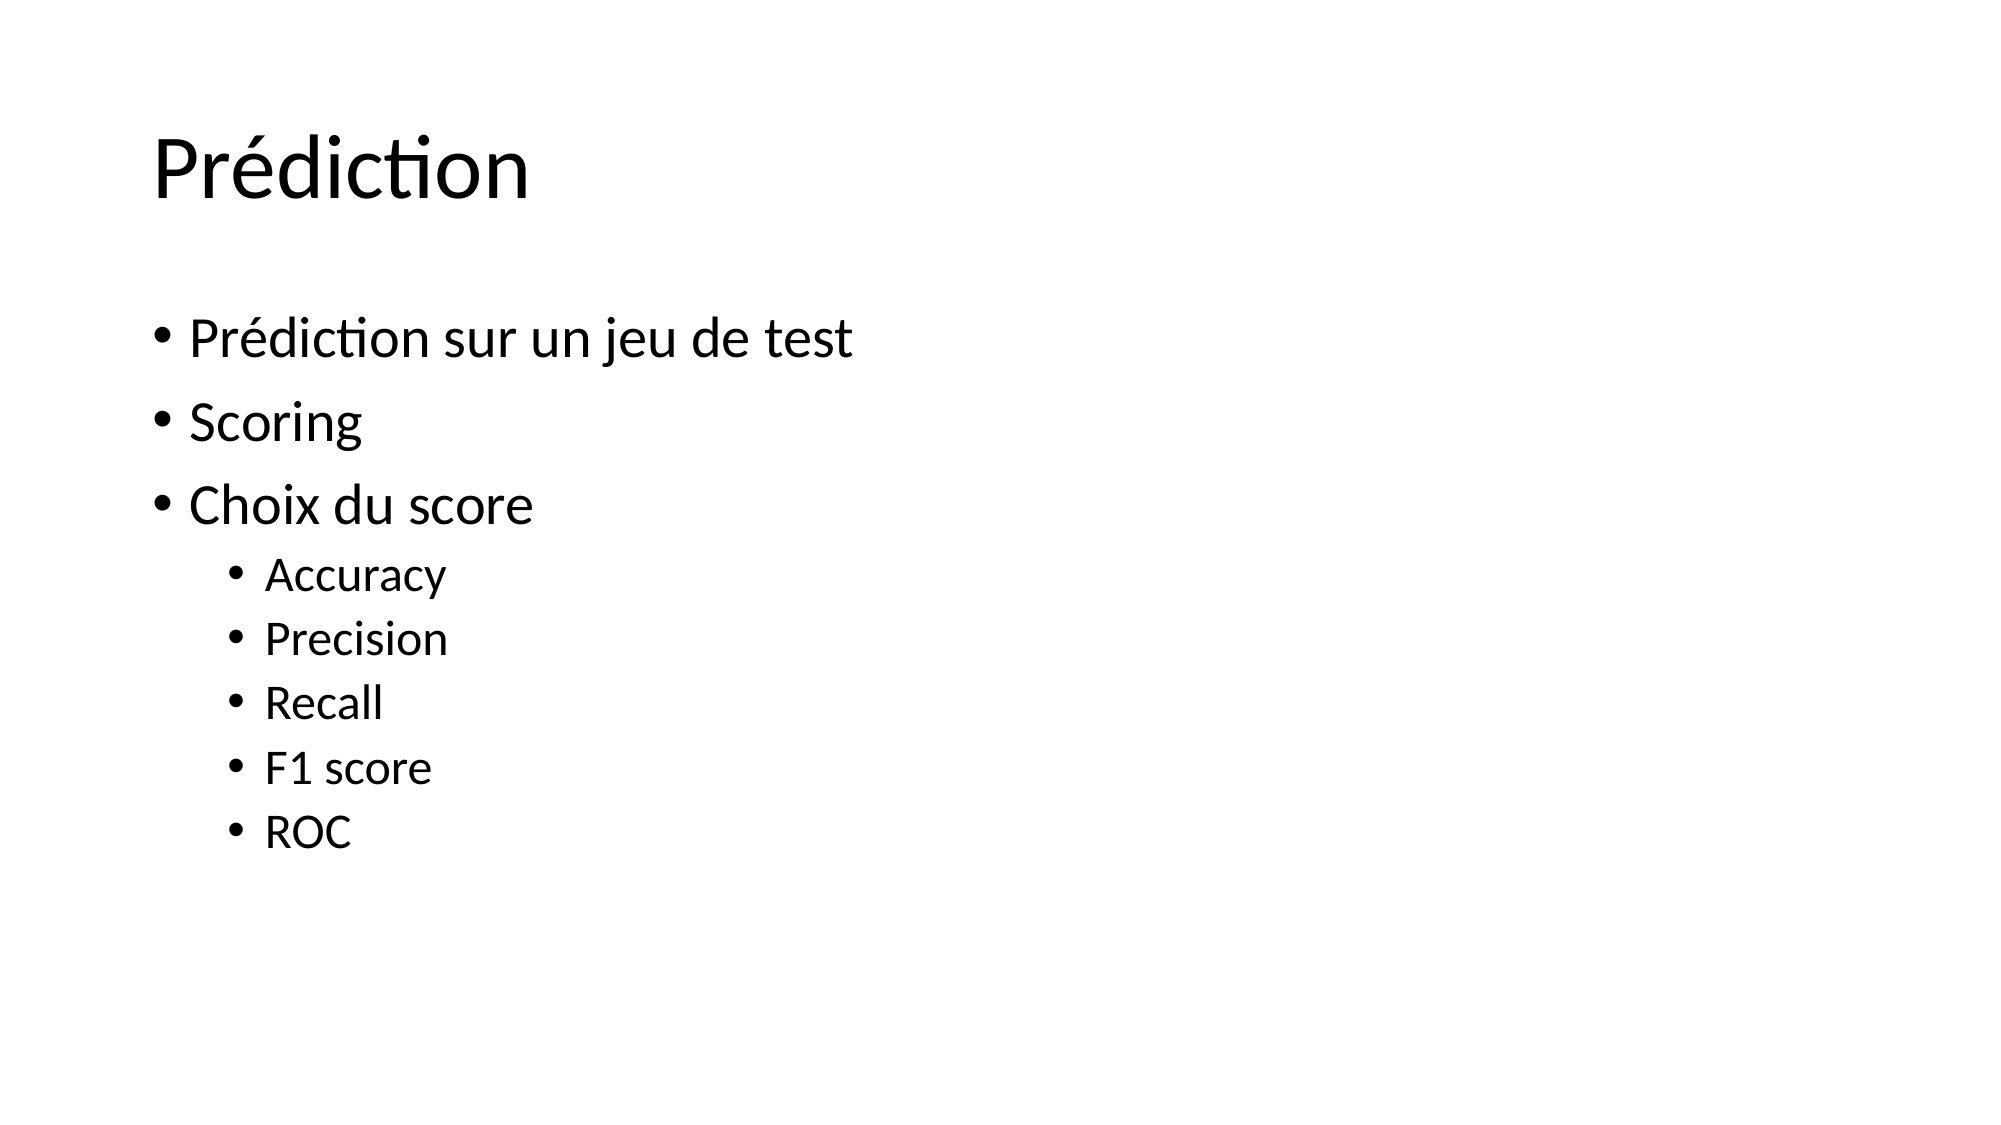

# Prédiction
Prédiction sur un jeu de test
Scoring
Choix du score
Accuracy
Precision
Recall
F1 score
ROC